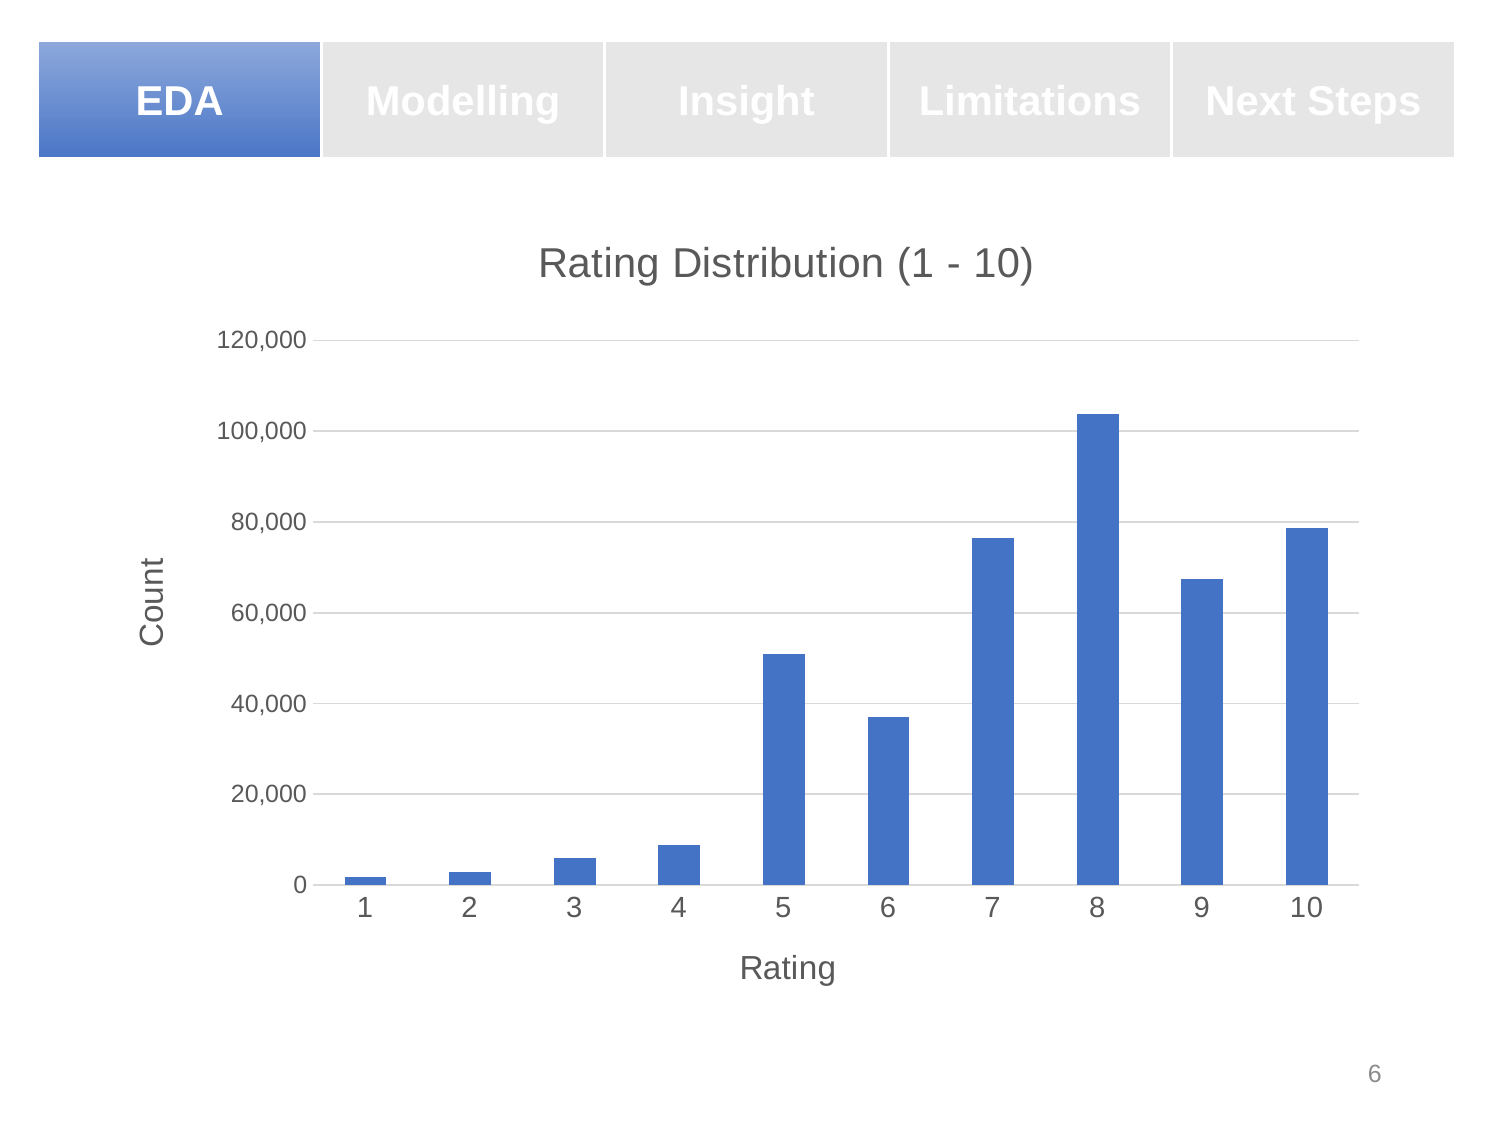

EDA
Modelling
Insight
Limitations
Next Steps

### Chart: Rating Distribution (1 - 10)

| Category | Series 1 |
|---|---|
| 1 | 1770.0 |
| 2 | 2759.0 |
| 3 | 5996.0 |
| 4 | 8904.0 |
| 5 | 50974.0 |
| 6 | 36924.0 |
| 7 | 76457.0 |
| 8 | 103736.0 |
| 9 | 67541.0 |
| 10 | 78610.0 |
6